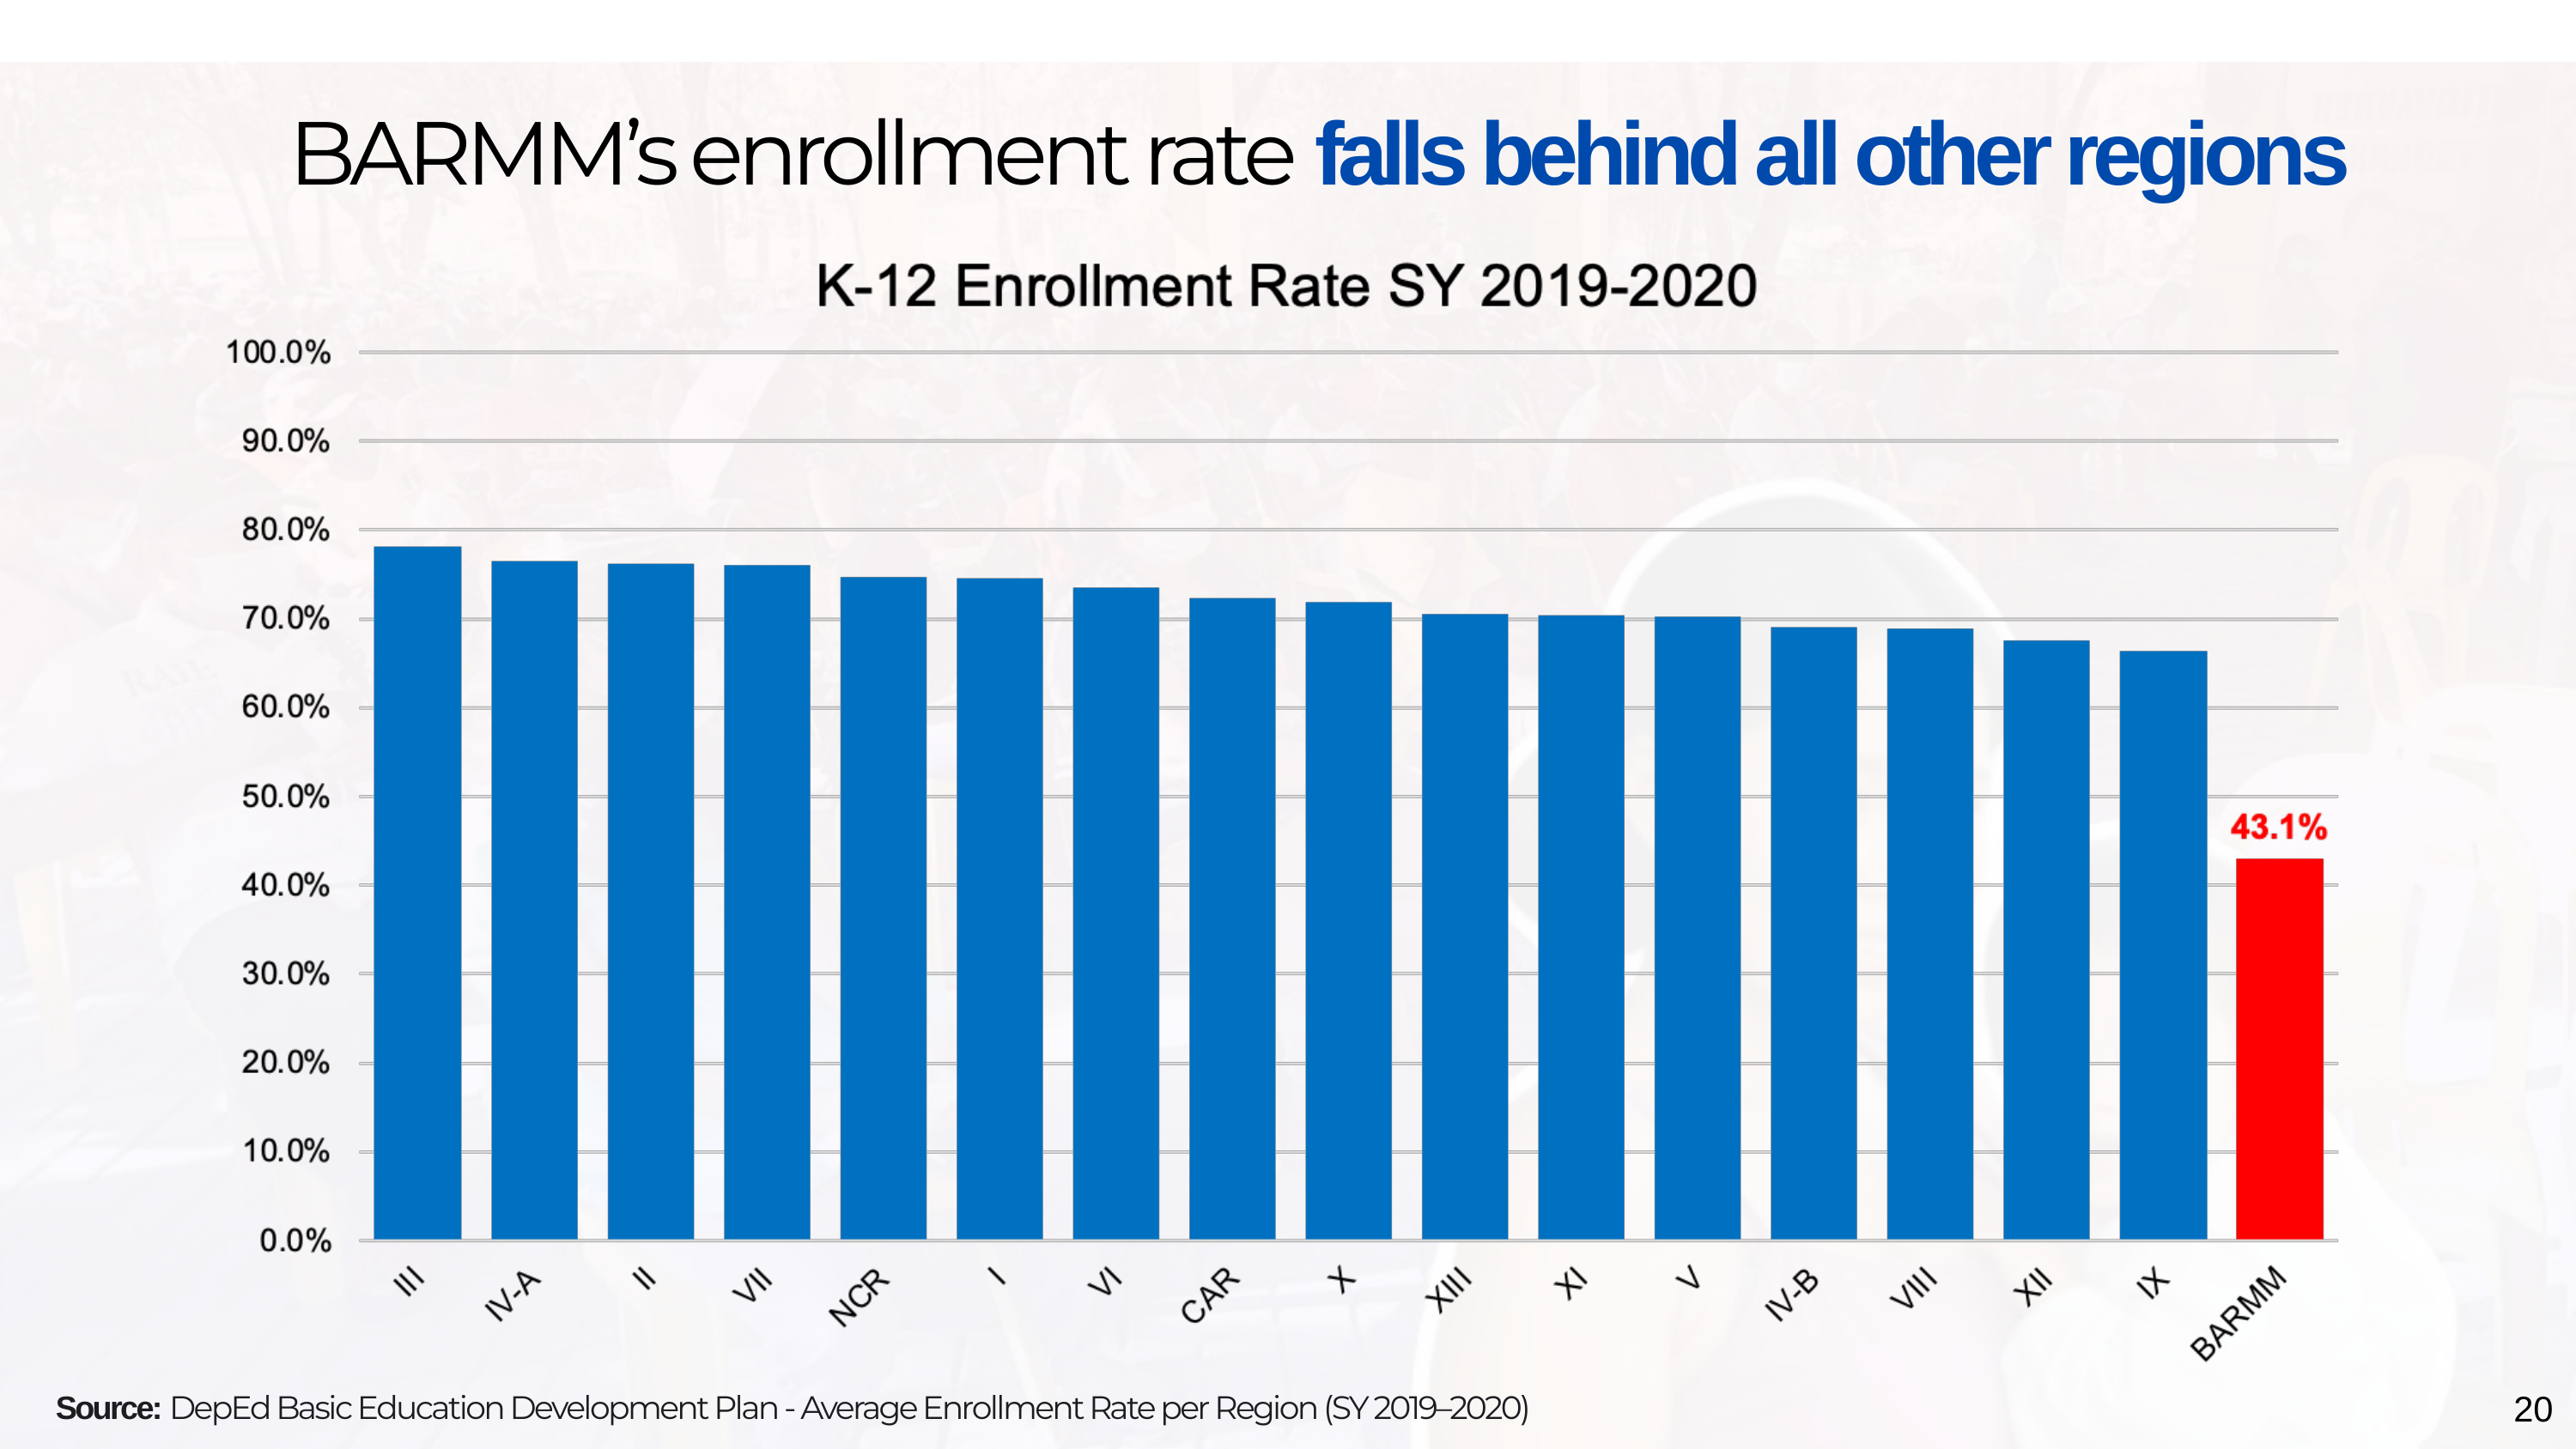

BARMM’s enrollment rate falls behind all other regions

20
Source: DepEd Basic Education Development Plan - Average Enrollment Rate per Region (SY 2019–2020)